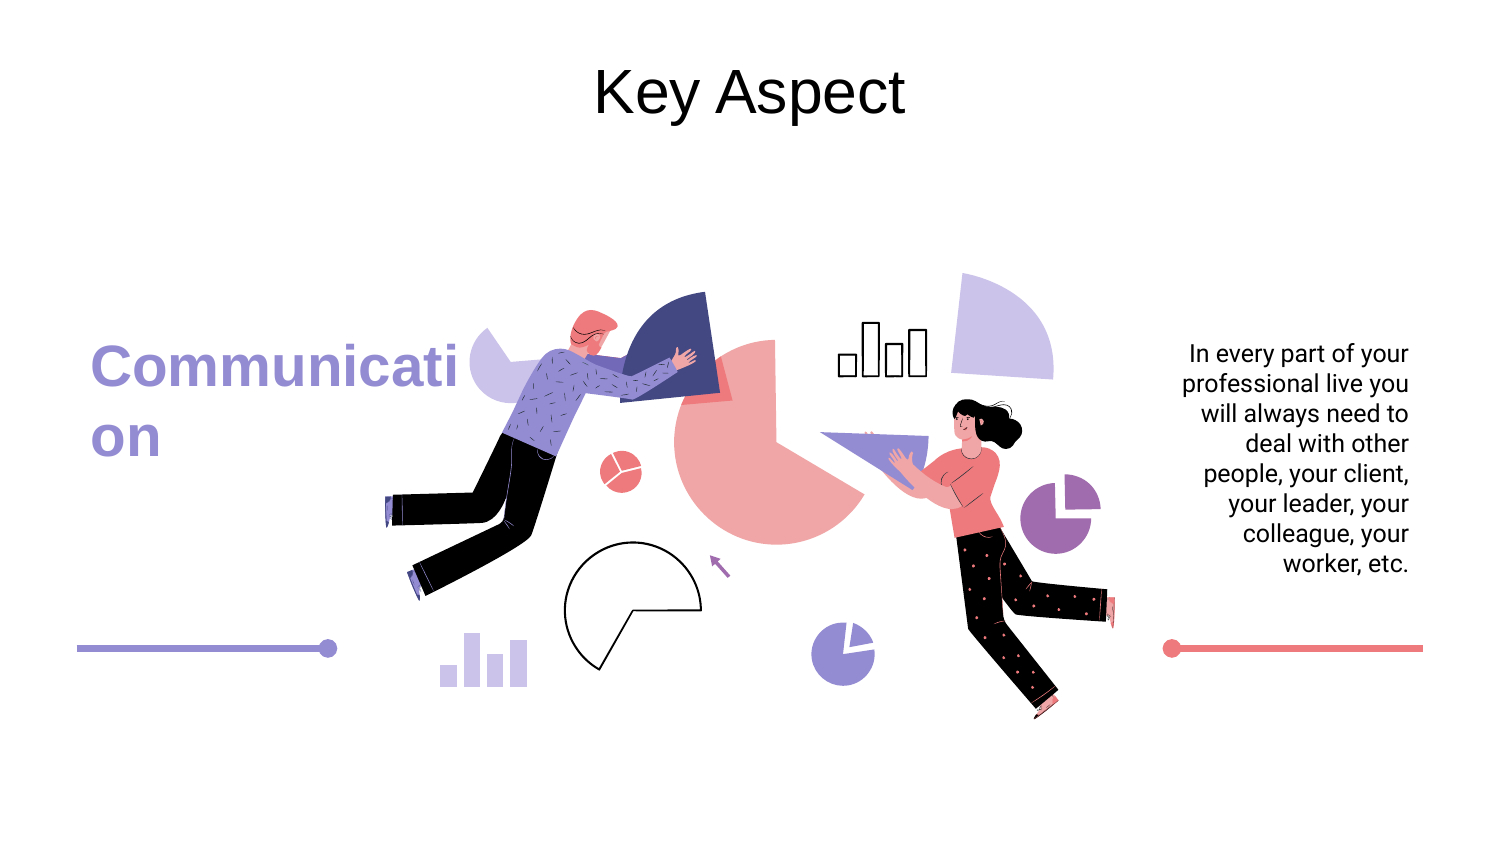

# Key Aspect

In every part of your professional live you will always need to deal with other people, your client, your leader, your colleague, your worker, etc.

Communication